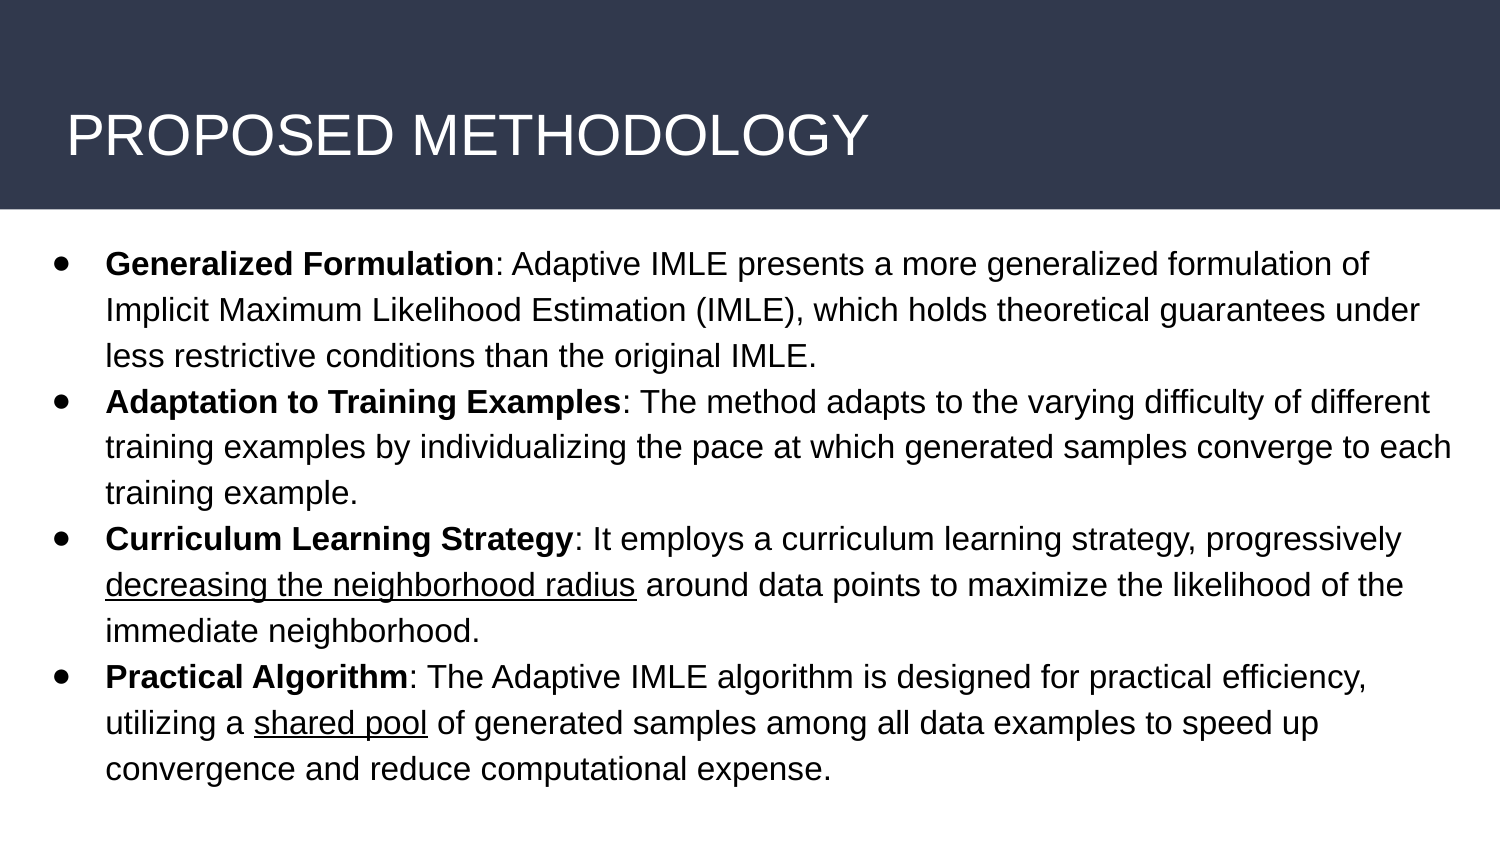

# PROPOSED METHODOLOGY
Generalized Formulation: Adaptive IMLE presents a more generalized formulation of Implicit Maximum Likelihood Estimation (IMLE), which holds theoretical guarantees under less restrictive conditions than the original IMLE.
Adaptation to Training Examples: The method adapts to the varying difficulty of different training examples by individualizing the pace at which generated samples converge to each training example.
Curriculum Learning Strategy: It employs a curriculum learning strategy, progressively decreasing the neighborhood radius around data points to maximize the likelihood of the immediate neighborhood.
Practical Algorithm: The Adaptive IMLE algorithm is designed for practical efficiency, utilizing a shared pool of generated samples among all data examples to speed up convergence and reduce computational expense.